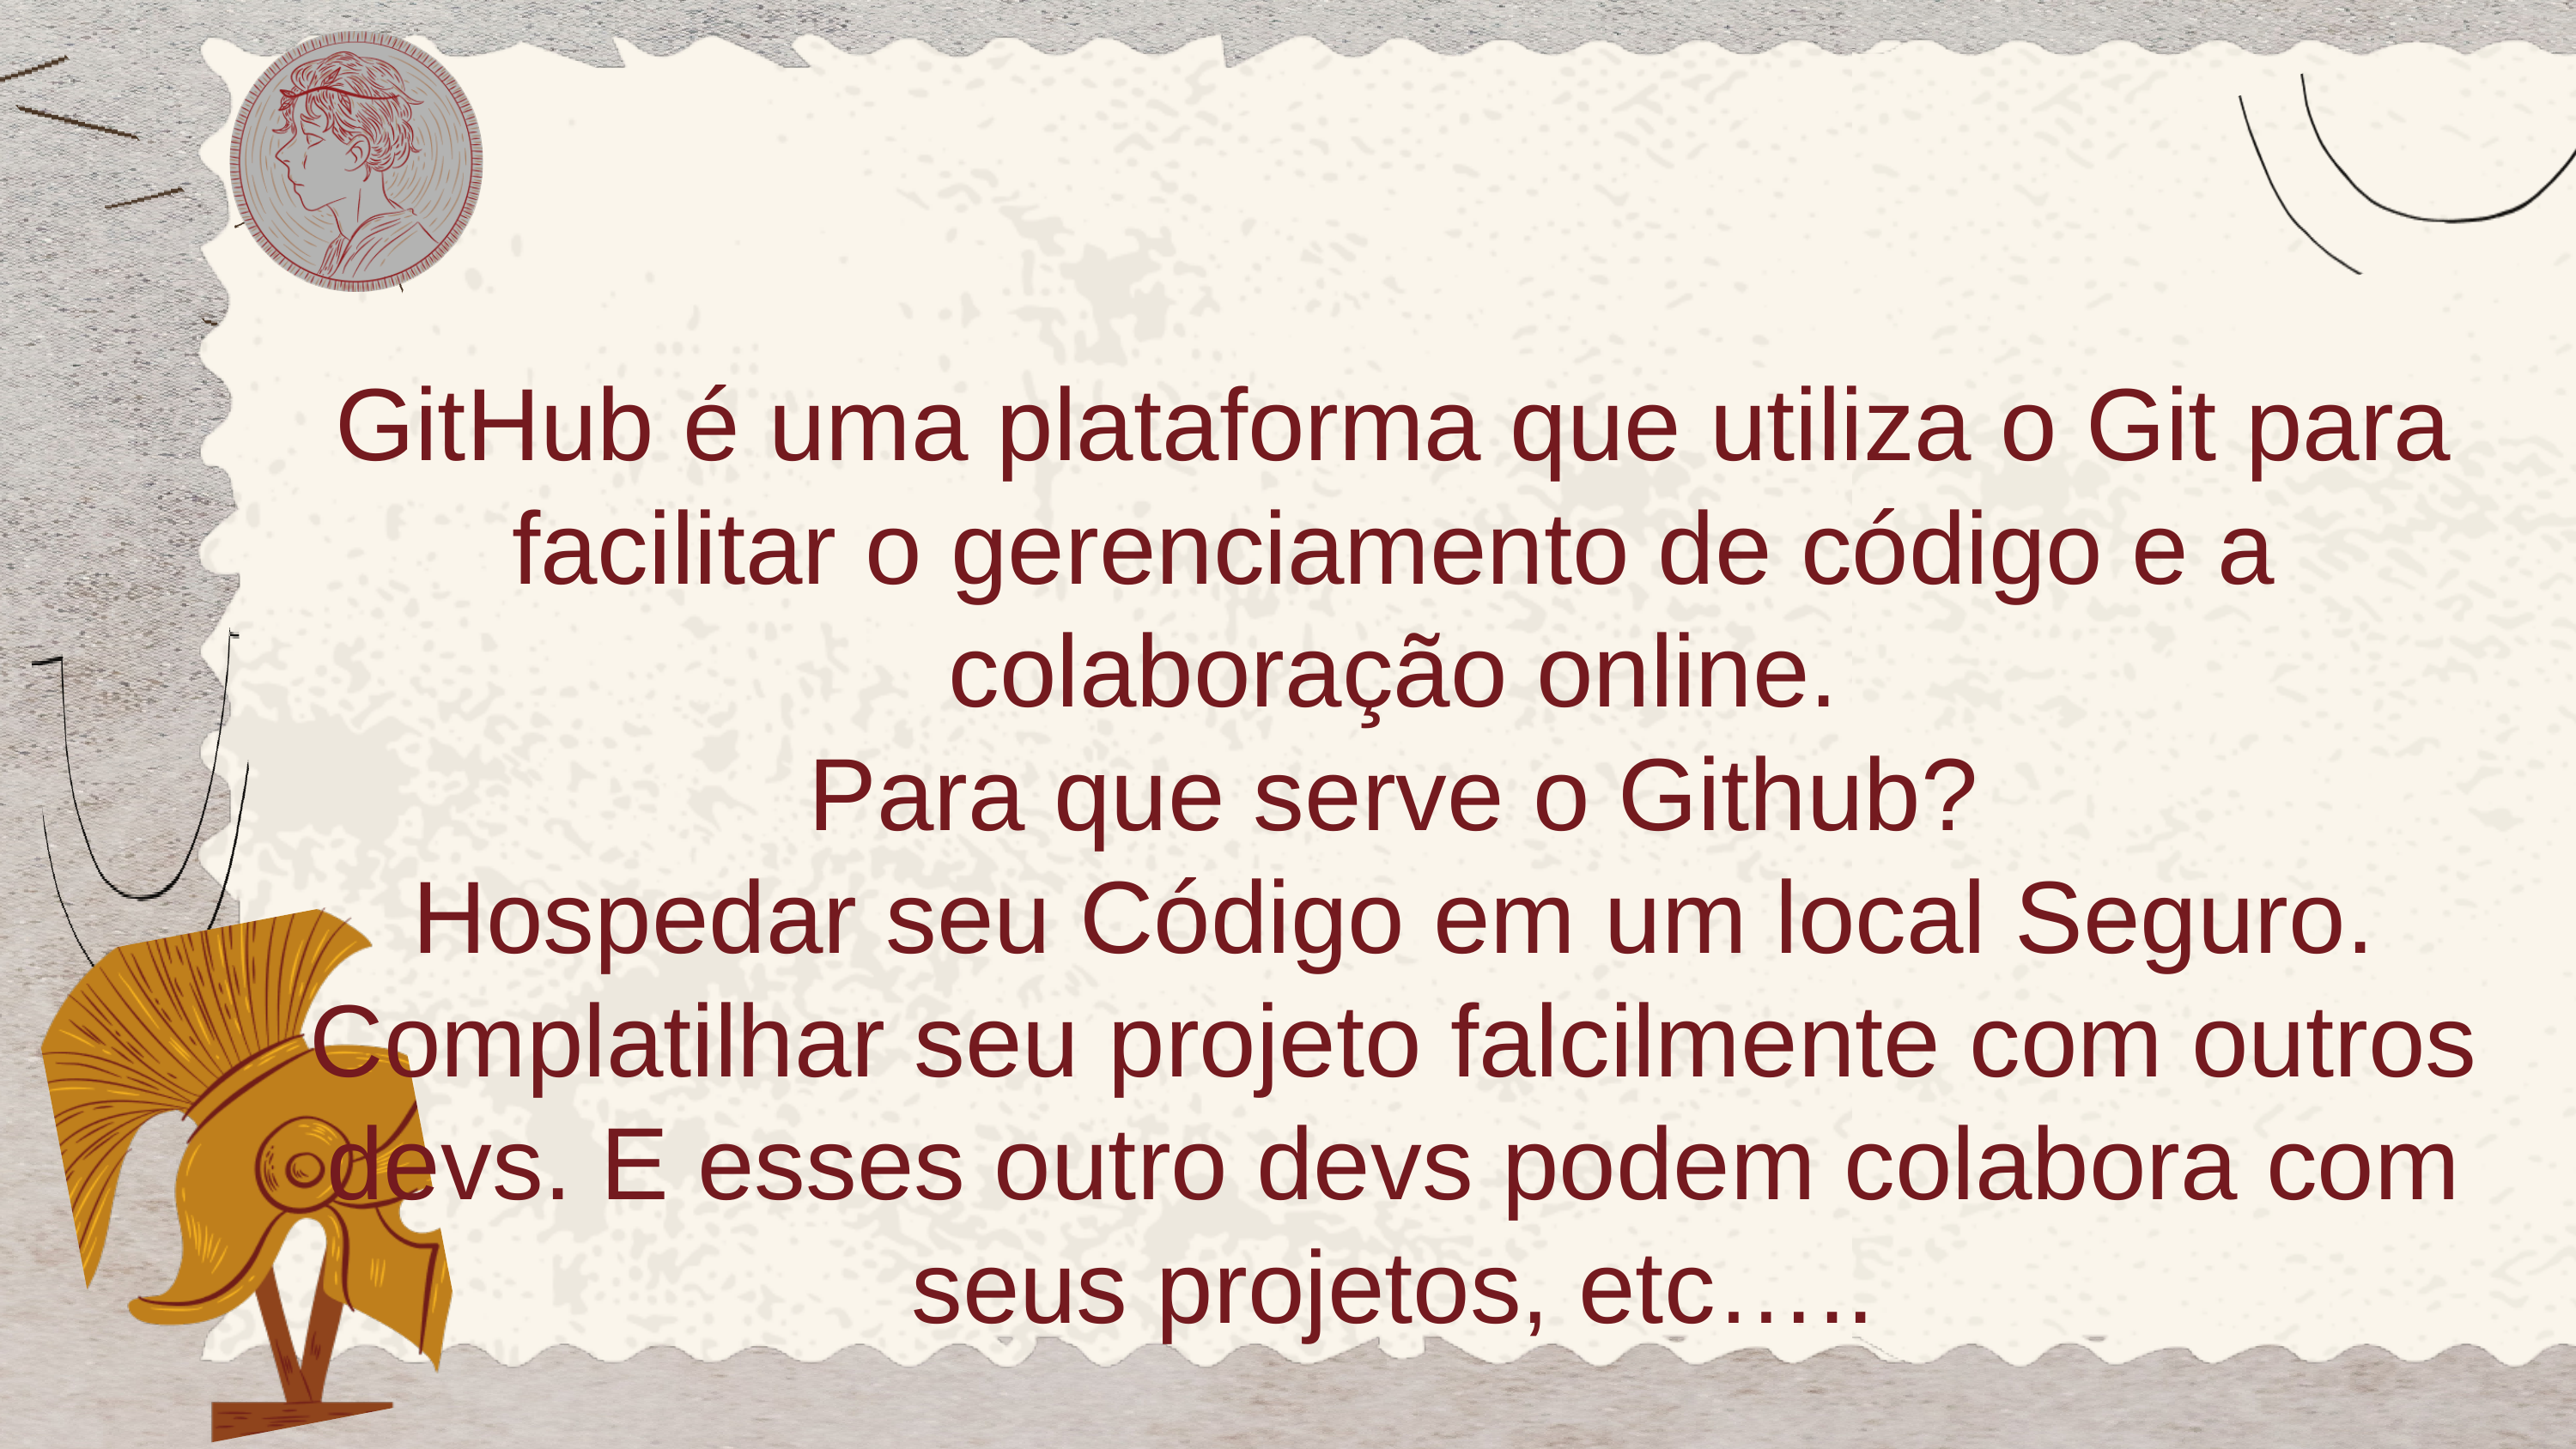

GitHub é uma plataforma que utiliza o Git para facilitar o gerenciamento de código e a colaboração online.
Para que serve o Github?
Hospedar seu Código em um local Seguro.
Complatilhar seu projeto falcilmente com outros devs. E esses outro devs podem colabora com seus projetos, etc…..